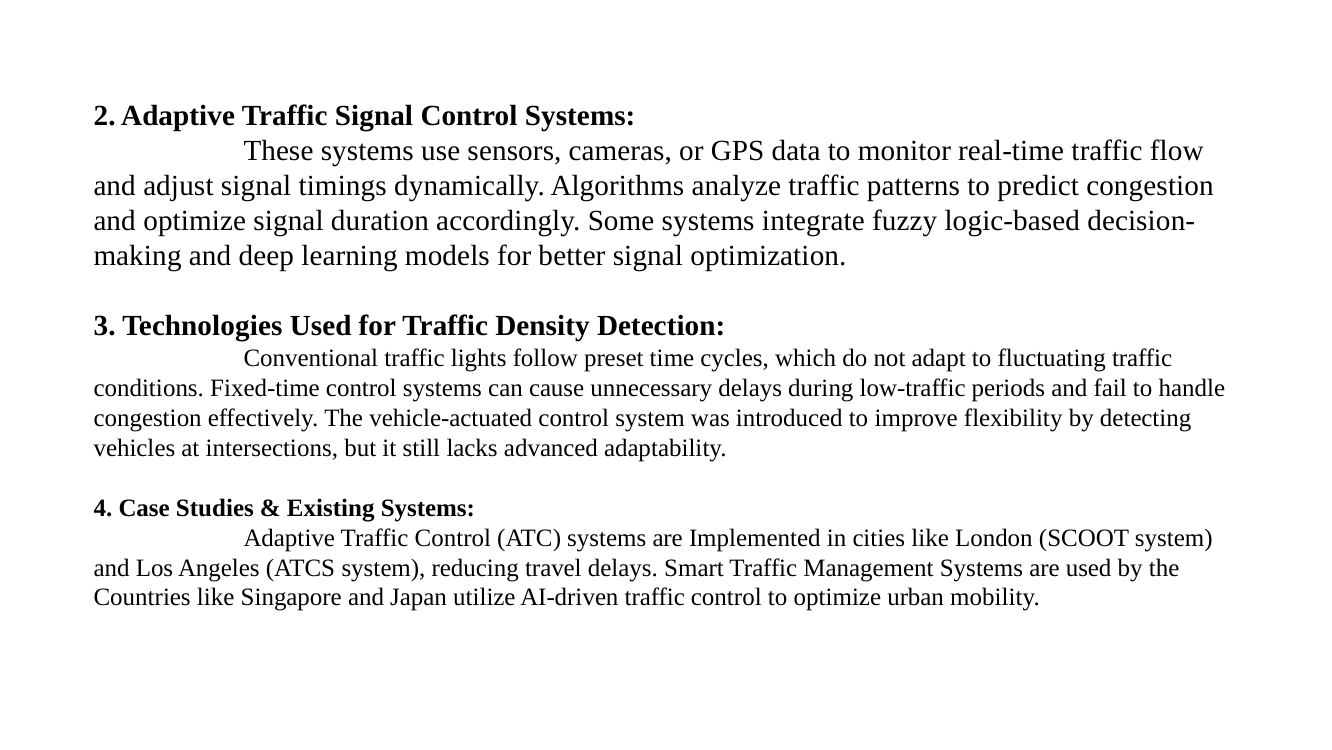

2. Adaptive Traffic Signal Control Systems:
	These systems use sensors, cameras, or GPS data to monitor real-time traffic flow and adjust signal timings dynamically. Algorithms analyze traffic patterns to predict congestion and optimize signal duration accordingly. Some systems integrate fuzzy logic-based decision-making and deep learning models for better signal optimization.

3. Technologies Used for Traffic Density Detection:
	Conventional traffic lights follow preset time cycles, which do not adapt to fluctuating traffic conditions. Fixed-time control systems can cause unnecessary delays during low-traffic periods and fail to handle congestion effectively. The vehicle-actuated control system was introduced to improve flexibility by detecting vehicles at intersections, but it still lacks advanced adaptability.

4. Case Studies & Existing Systems:
	Adaptive Traffic Control (ATC) systems are Implemented in cities like London (SCOOT system) and Los Angeles (ATCS system), reducing travel delays. Smart Traffic Management Systems are used by the Countries like Singapore and Japan utilize AI-driven traffic control to optimize urban mobility.